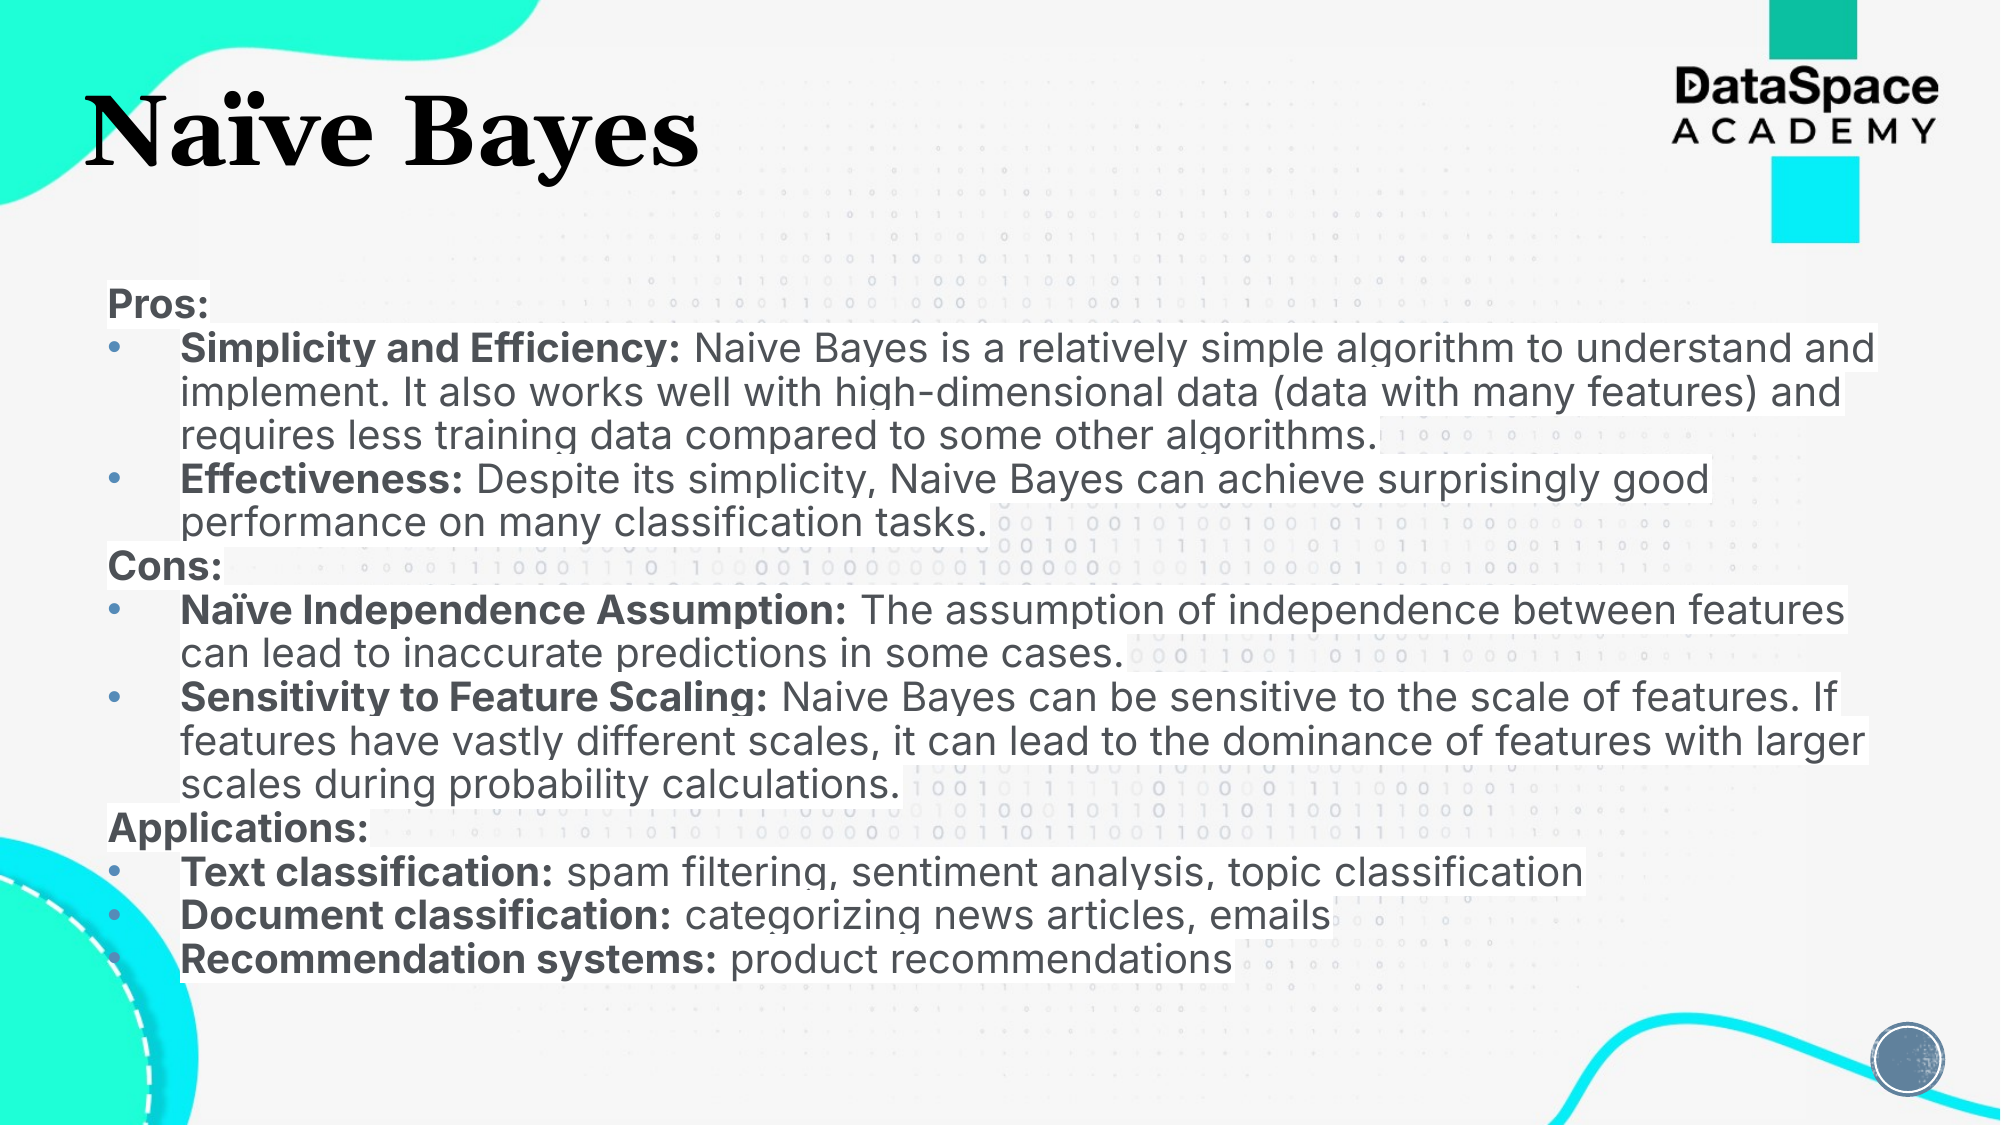

# Naïve Bayes
Pros:
Simplicity and Efficiency: Naive Bayes is a relatively simple algorithm to understand and implement. It also works well with high-dimensional data (data with many features) and requires less training data compared to some other algorithms.
Effectiveness: Despite its simplicity, Naive Bayes can achieve surprisingly good performance on many classification tasks.
Cons:
Naïve Independence Assumption: The assumption of independence between features can lead to inaccurate predictions in some cases.
Sensitivity to Feature Scaling: Naive Bayes can be sensitive to the scale of features. If features have vastly different scales, it can lead to the dominance of features with larger scales during probability calculations.
Applications:
Text classification: spam filtering, sentiment analysis, topic classification
Document classification: categorizing news articles, emails
Recommendation systems: product recommendations